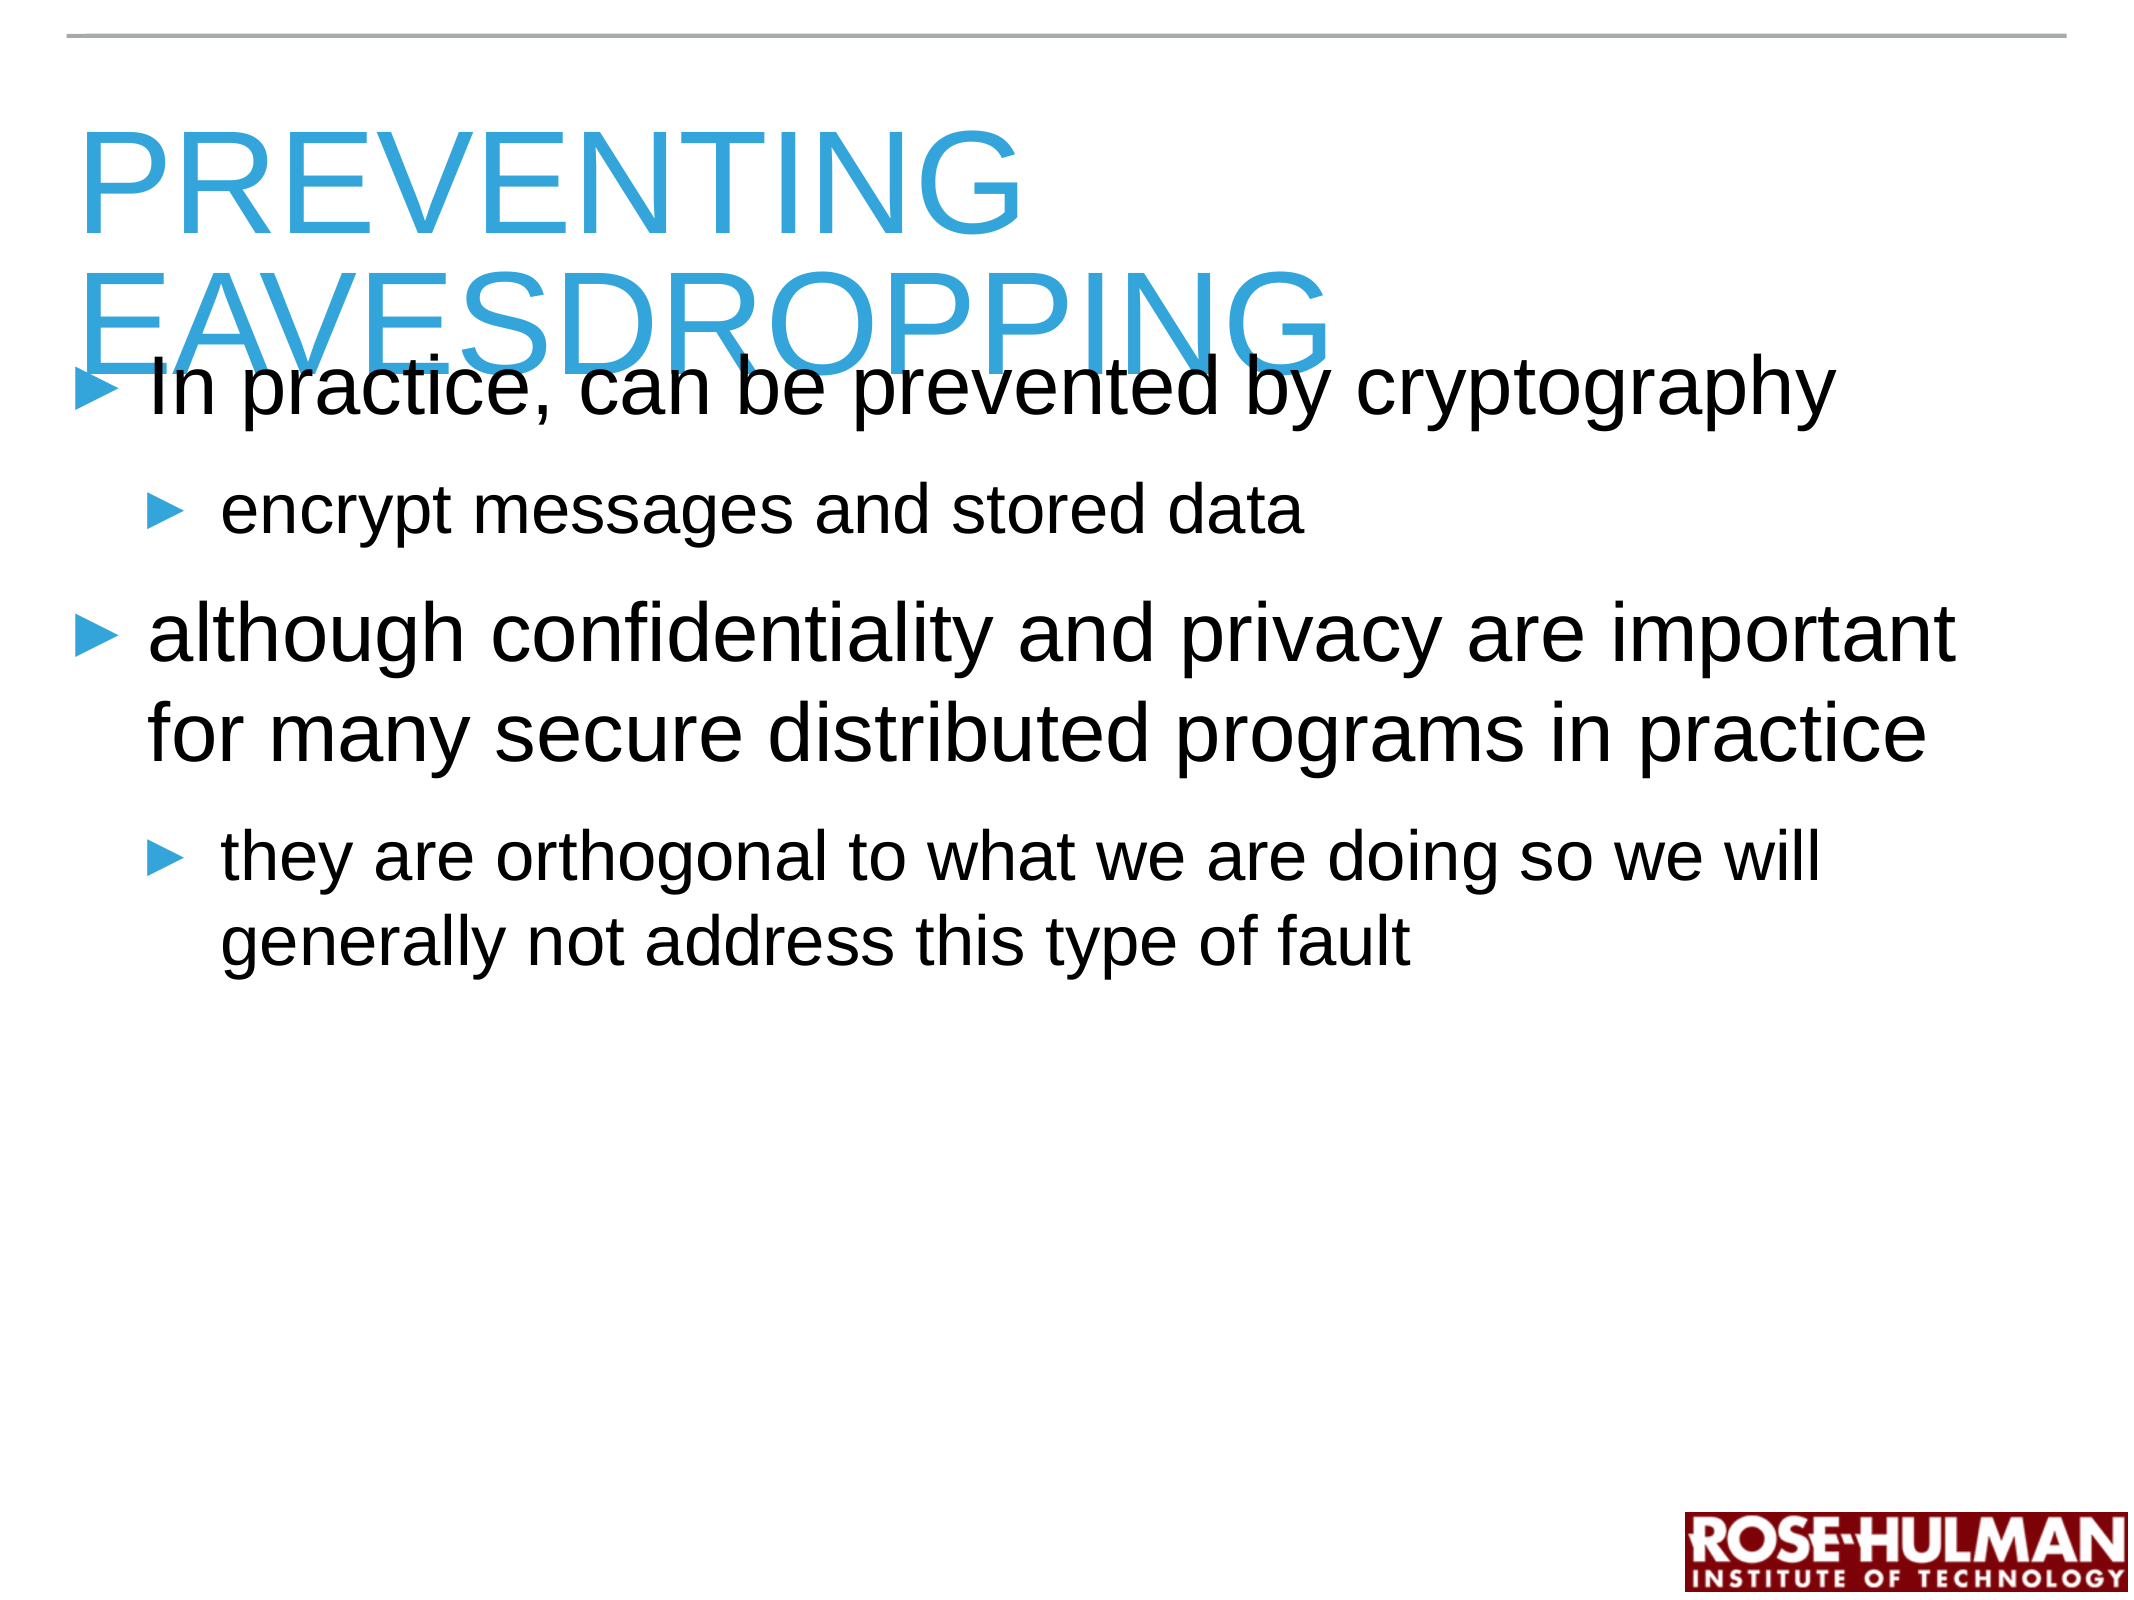

# preventing eavesdropping
In practice, can be prevented by cryptography
encrypt messages and stored data
although confidentiality and privacy are important for many secure distributed programs in practice
they are orthogonal to what we are doing so we will generally not address this type of fault
30